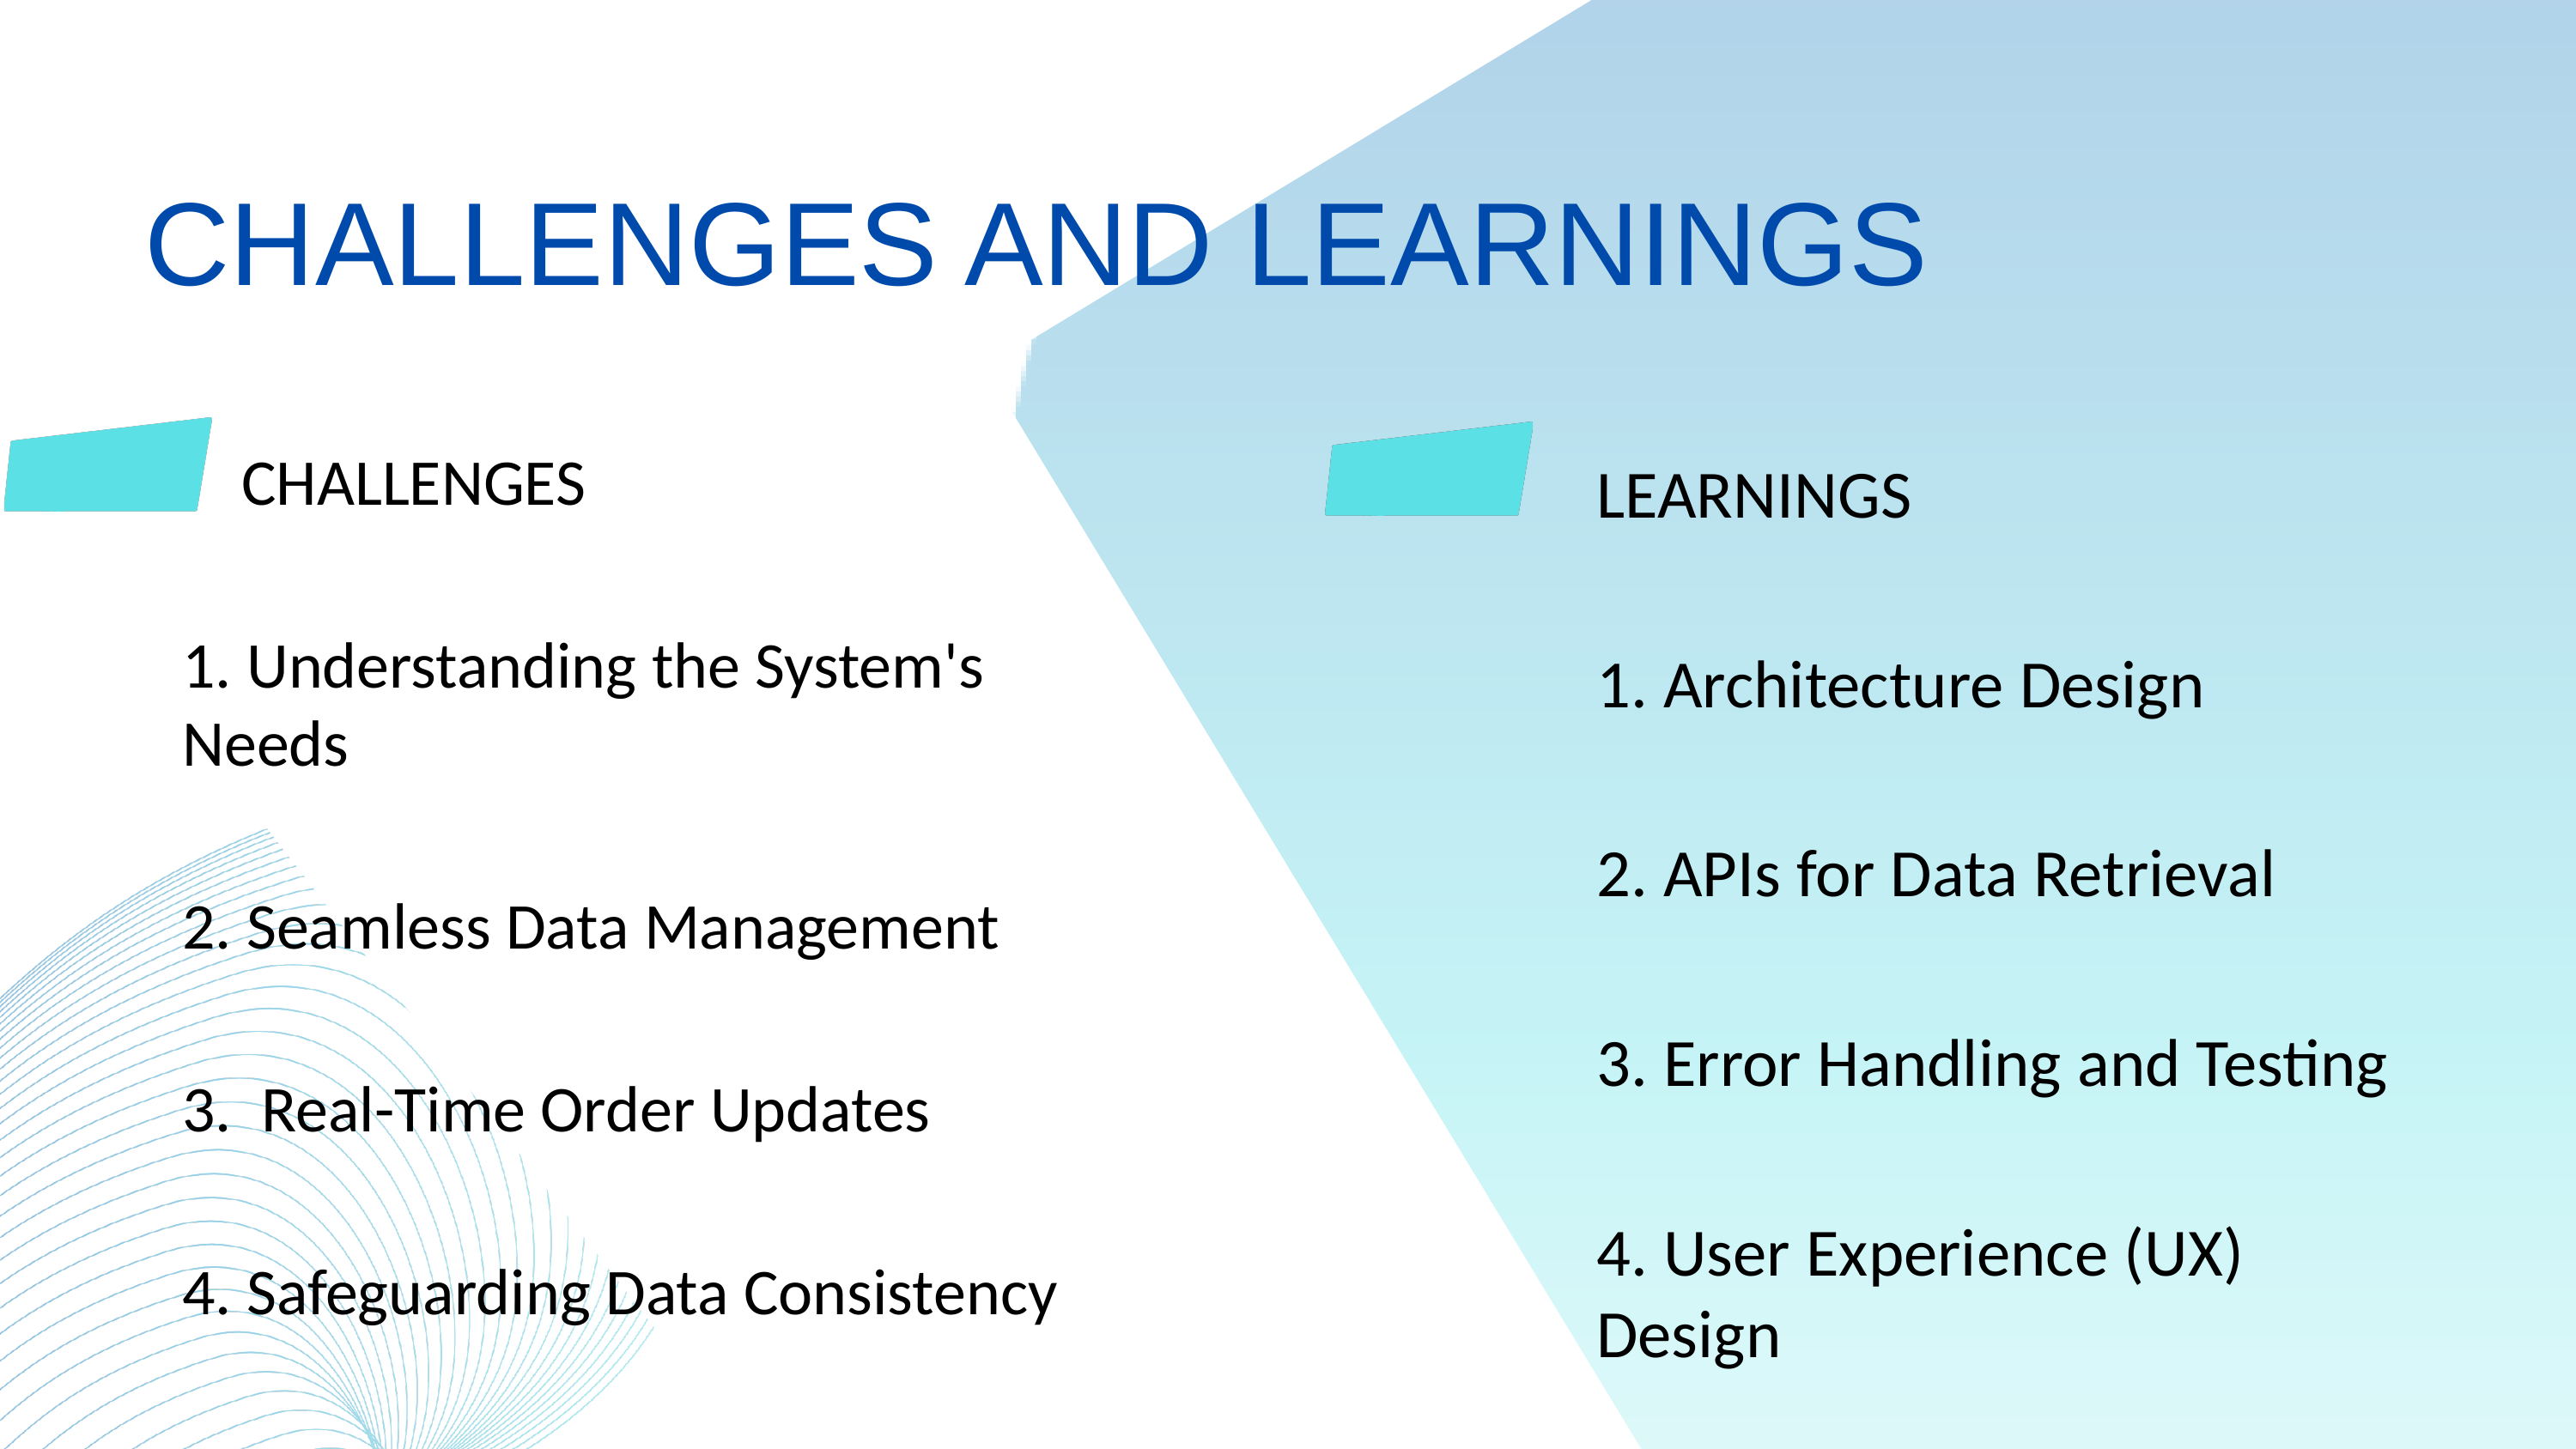

CHALLENGES AND LEARNINGS​

LEARNINGS

1. Architecture Design

2. APIs for Data Retrieval

3. Error Handling and Testing

4. User Experience (UX) Design

    CHALLENGES

1. Understanding the System's Needs

2. Seamless Data Management

3.  Real-Time Order Updates

4. Safeguarding Data Consistency